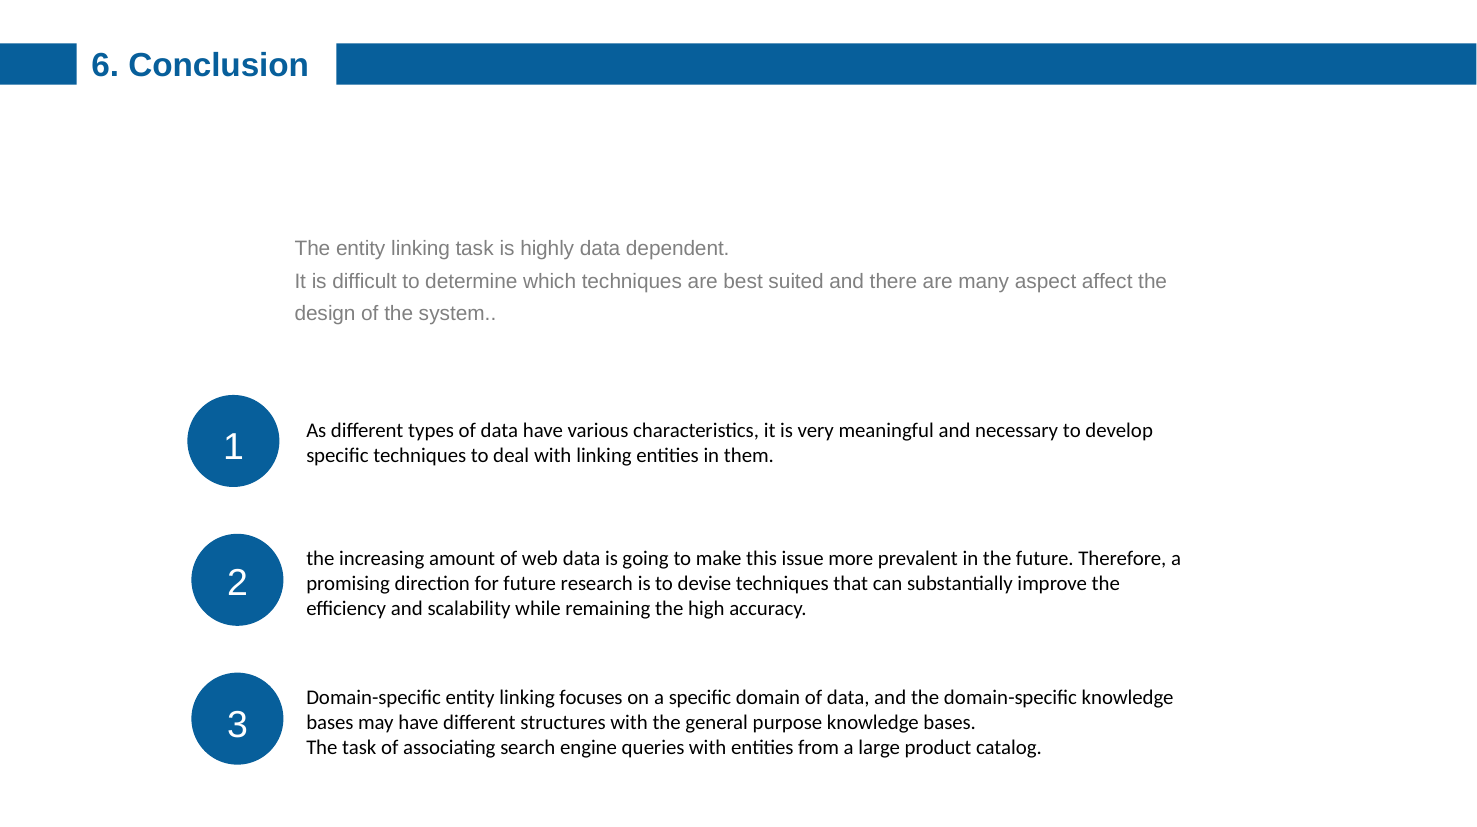

6. Conclusion

The entity linking task is highly data dependent.
It is difficult to determine which techniques are best suited and there are many aspect affect the design of the system..

1
As different types of data have various characteristics, it is very meaningful and necessary to develop specific techniques to deal with linking entities in them.

2
the increasing amount of web data is going to make this issue more prevalent in the future. Therefore, a promising direction for future research is to devise techniques that can substantially improve the efficiency and scalability while remaining the high accuracy.

3
Domain-specific entity linking focuses on a specific domain of data, and the domain-specific knowledge bases may have different structures with the general purpose knowledge bases.
The task of associating search engine queries with entities from a large product catalog.